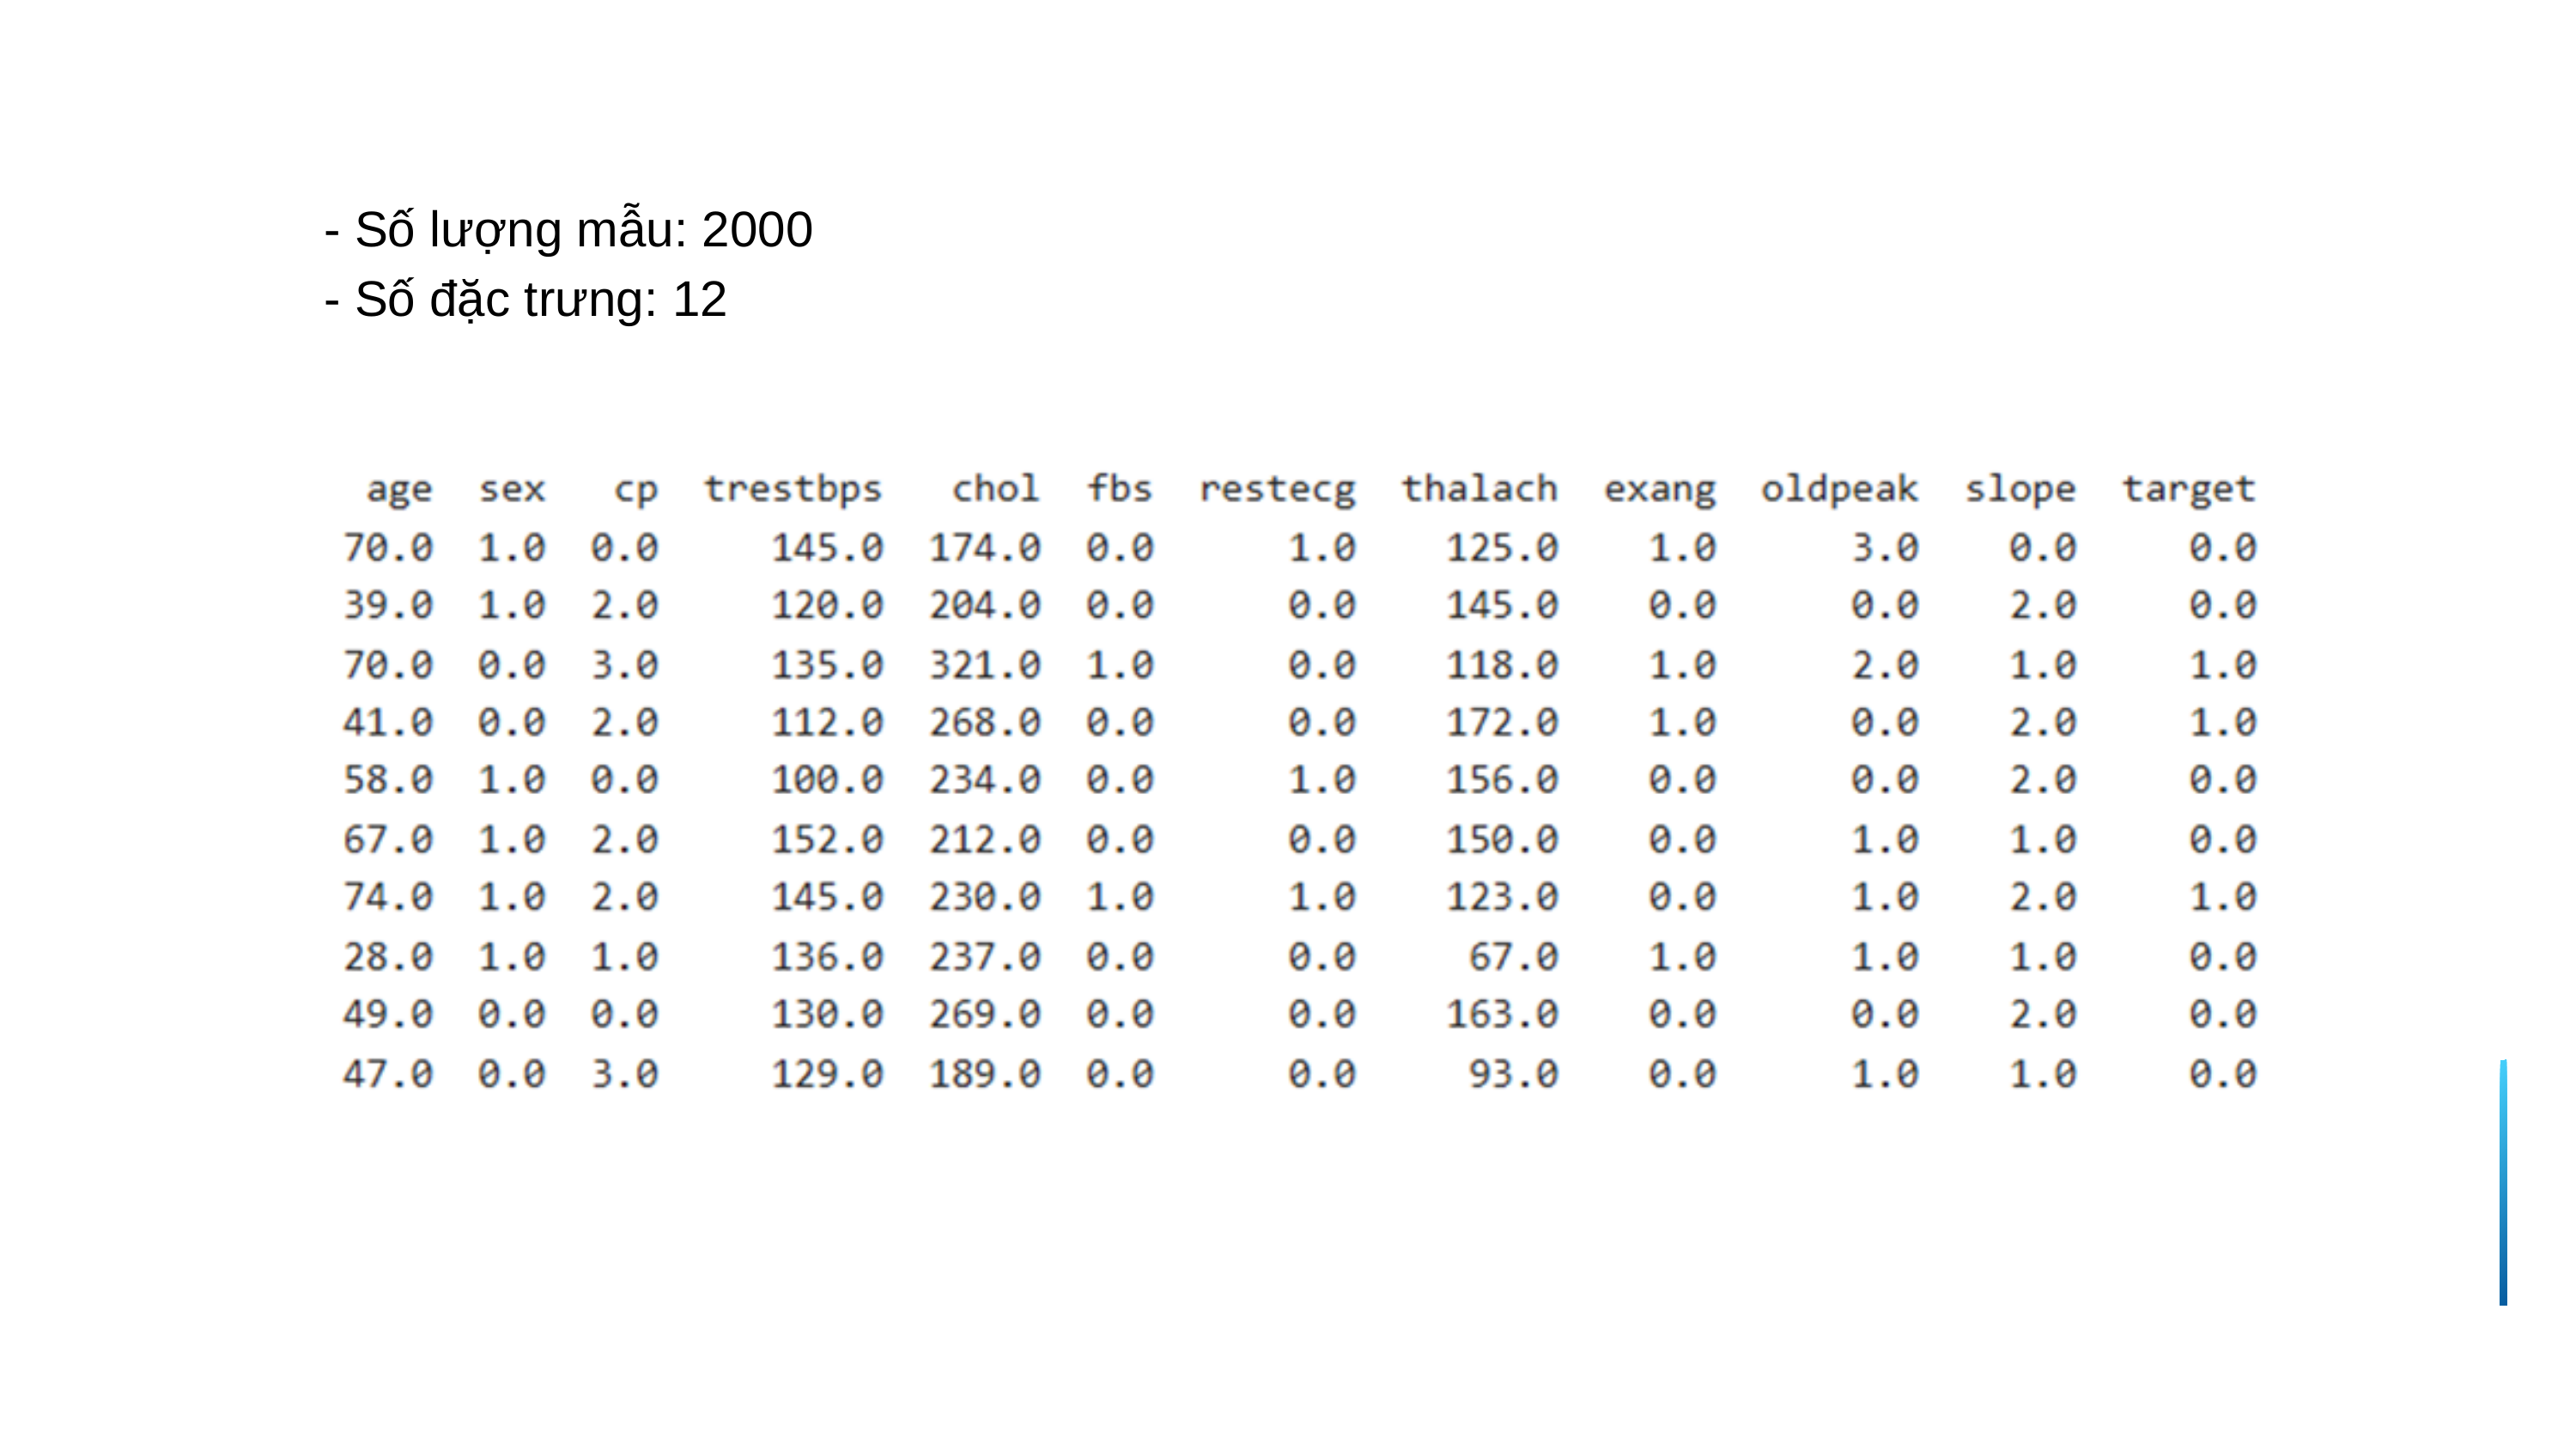

- Số lượng mẫu: 2000
- Số đặc trưng: 12

03